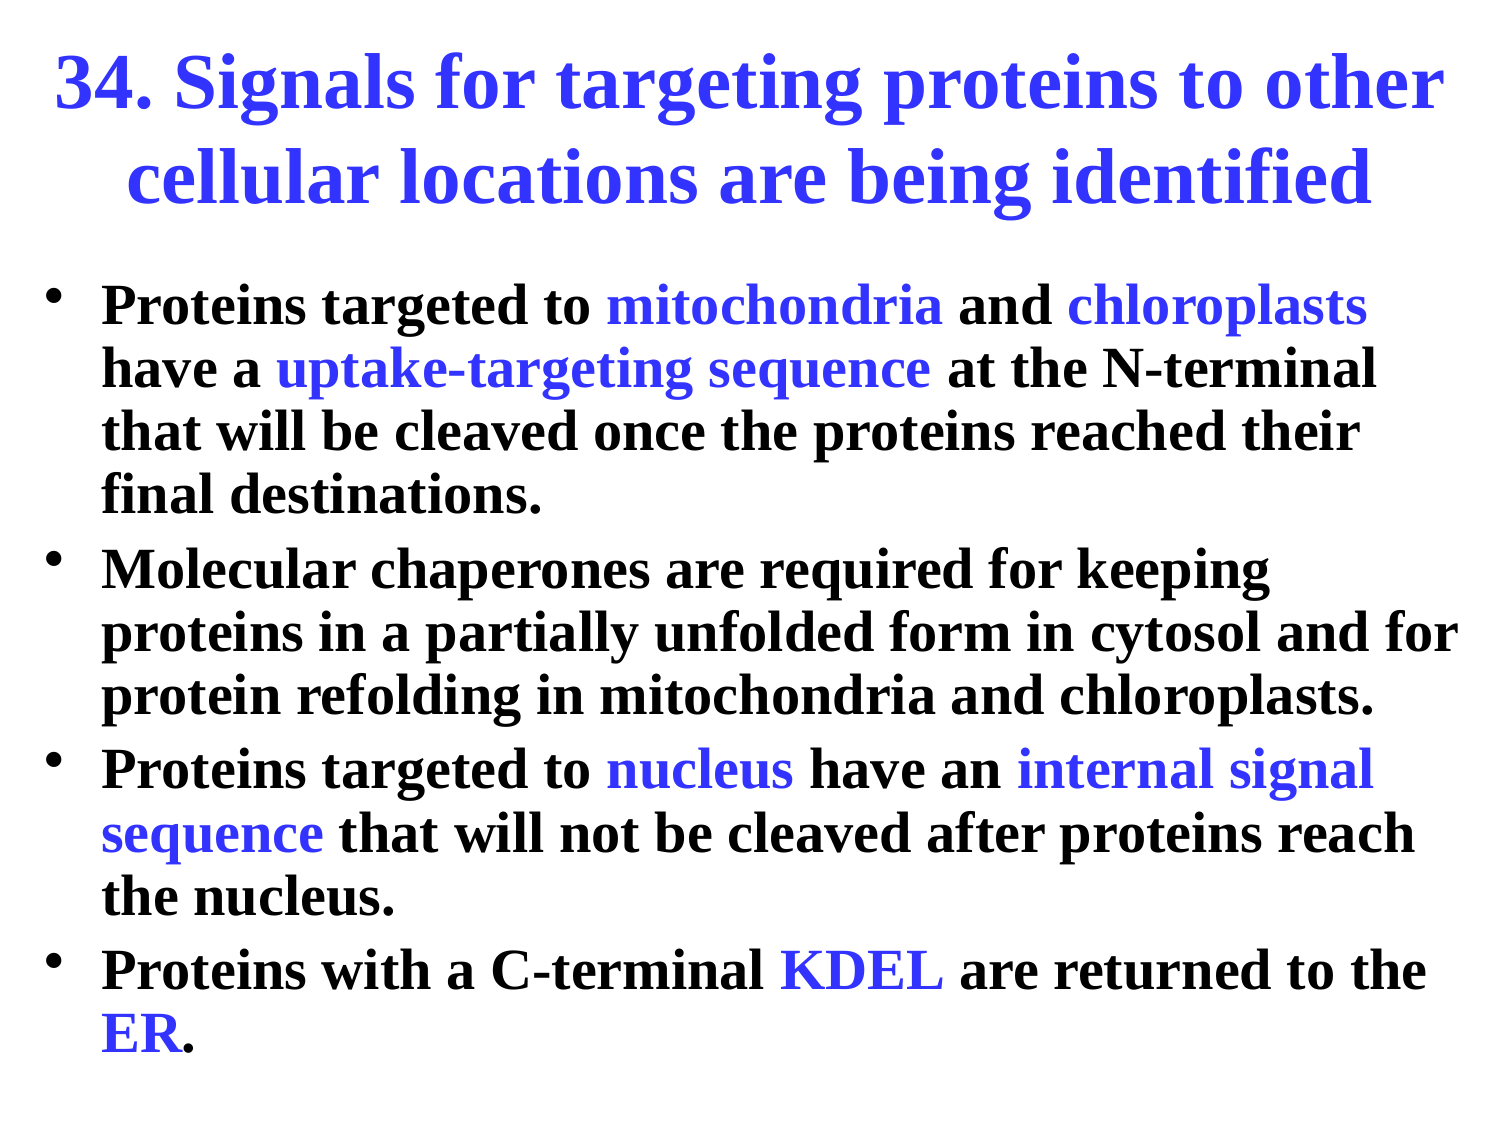

# 34. Signals for targeting proteins to other cellular locations are being identified
Proteins targeted to mitochondria and chloroplasts  have a uptake-targeting sequence at the N-terminal   that will be cleaved once the proteins reached their   final destinations.
Molecular chaperones are required for keeping proteins in a partially unfolded form in cytosol and for protein refolding in mitochondria and chloroplasts.
Proteins targeted to nucleus have an internal signal sequence that will not be cleaved after proteins reach  the nucleus.
Proteins with a C-terminal KDEL are returned to the ER.